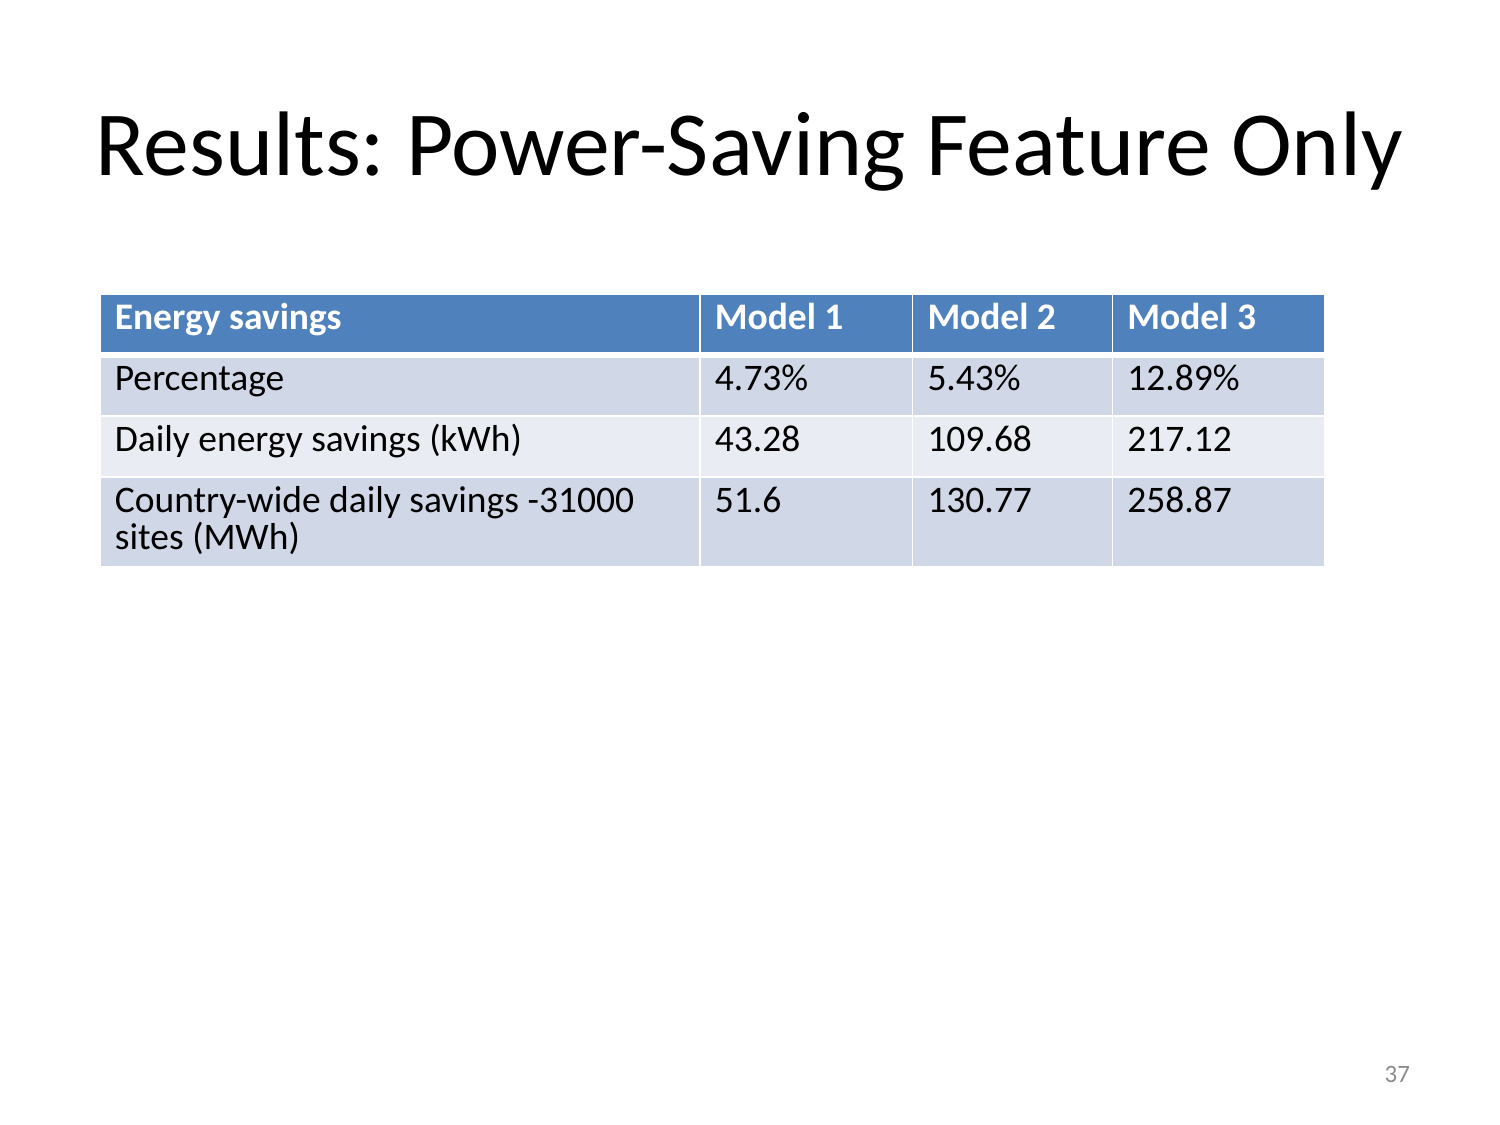

# Results: Power-Saving Feature Only
| Energy savings | Model 1 | Model 2 | Model 3 |
| --- | --- | --- | --- |
| Percentage | 4.73% | 5.43% | 12.89% |
| Daily energy savings (kWh) | 43.28 | 109.68 | 217.12 |
| Country-wide daily savings -31000 sites (MWh) | 51.6 | 130.77 | 258.87 |
37